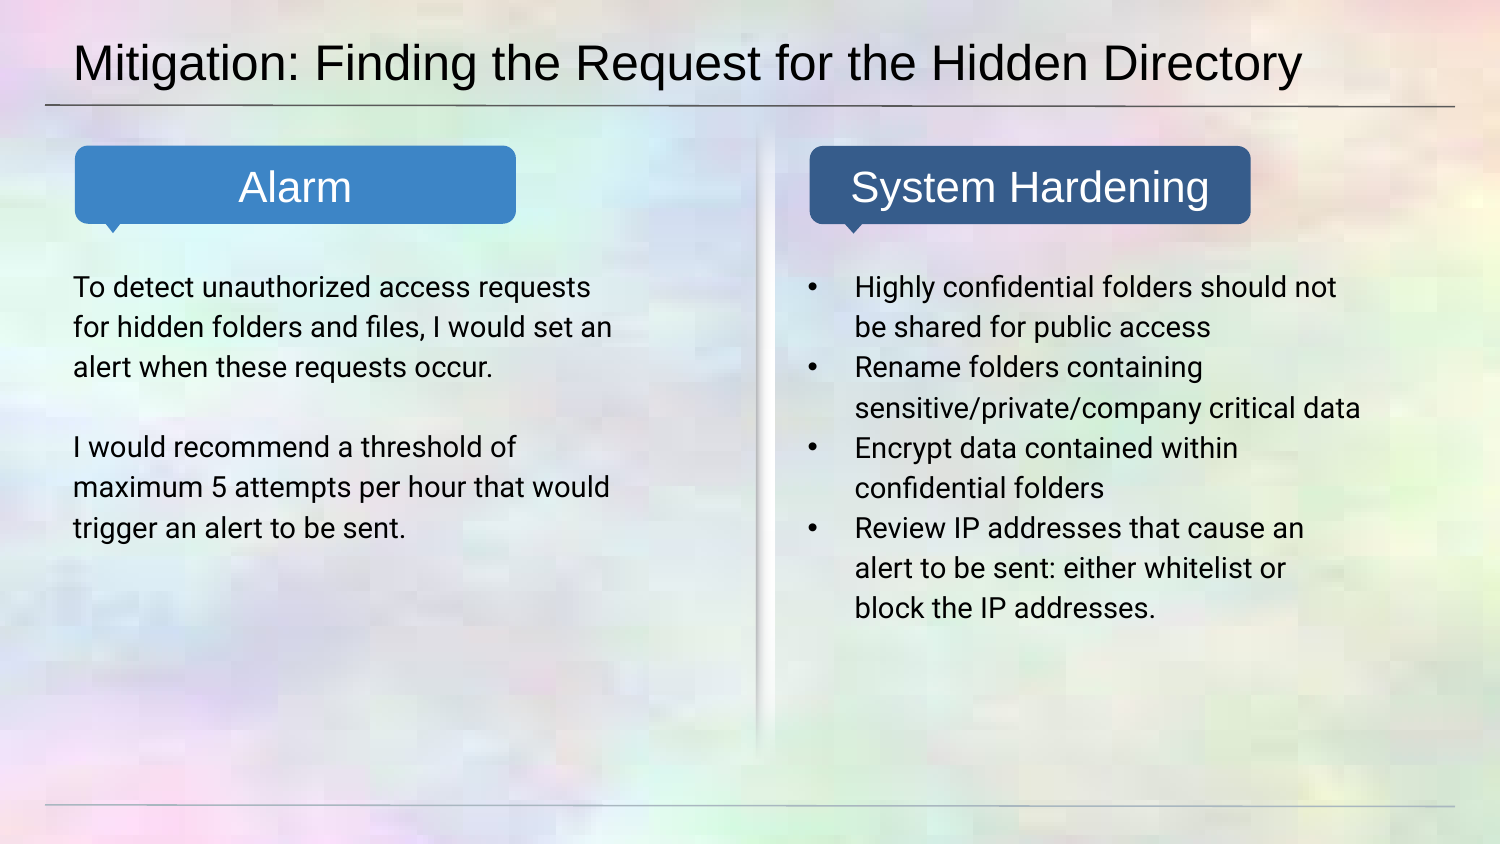

# Mitigation: Finding the Request for the Hidden Directory
To detect unauthorized access requests for hidden folders and files, I would set an alert when these requests occur.

I would recommend a threshold of maximum 5 attempts per hour that would trigger an alert to be sent.

Highly confidential folders should not be shared for public access
Rename folders containing sensitive/private/company critical data
Encrypt data contained within confidential folders
Review IP addresses that cause an alert to be sent: either whitelist or block the IP addresses.